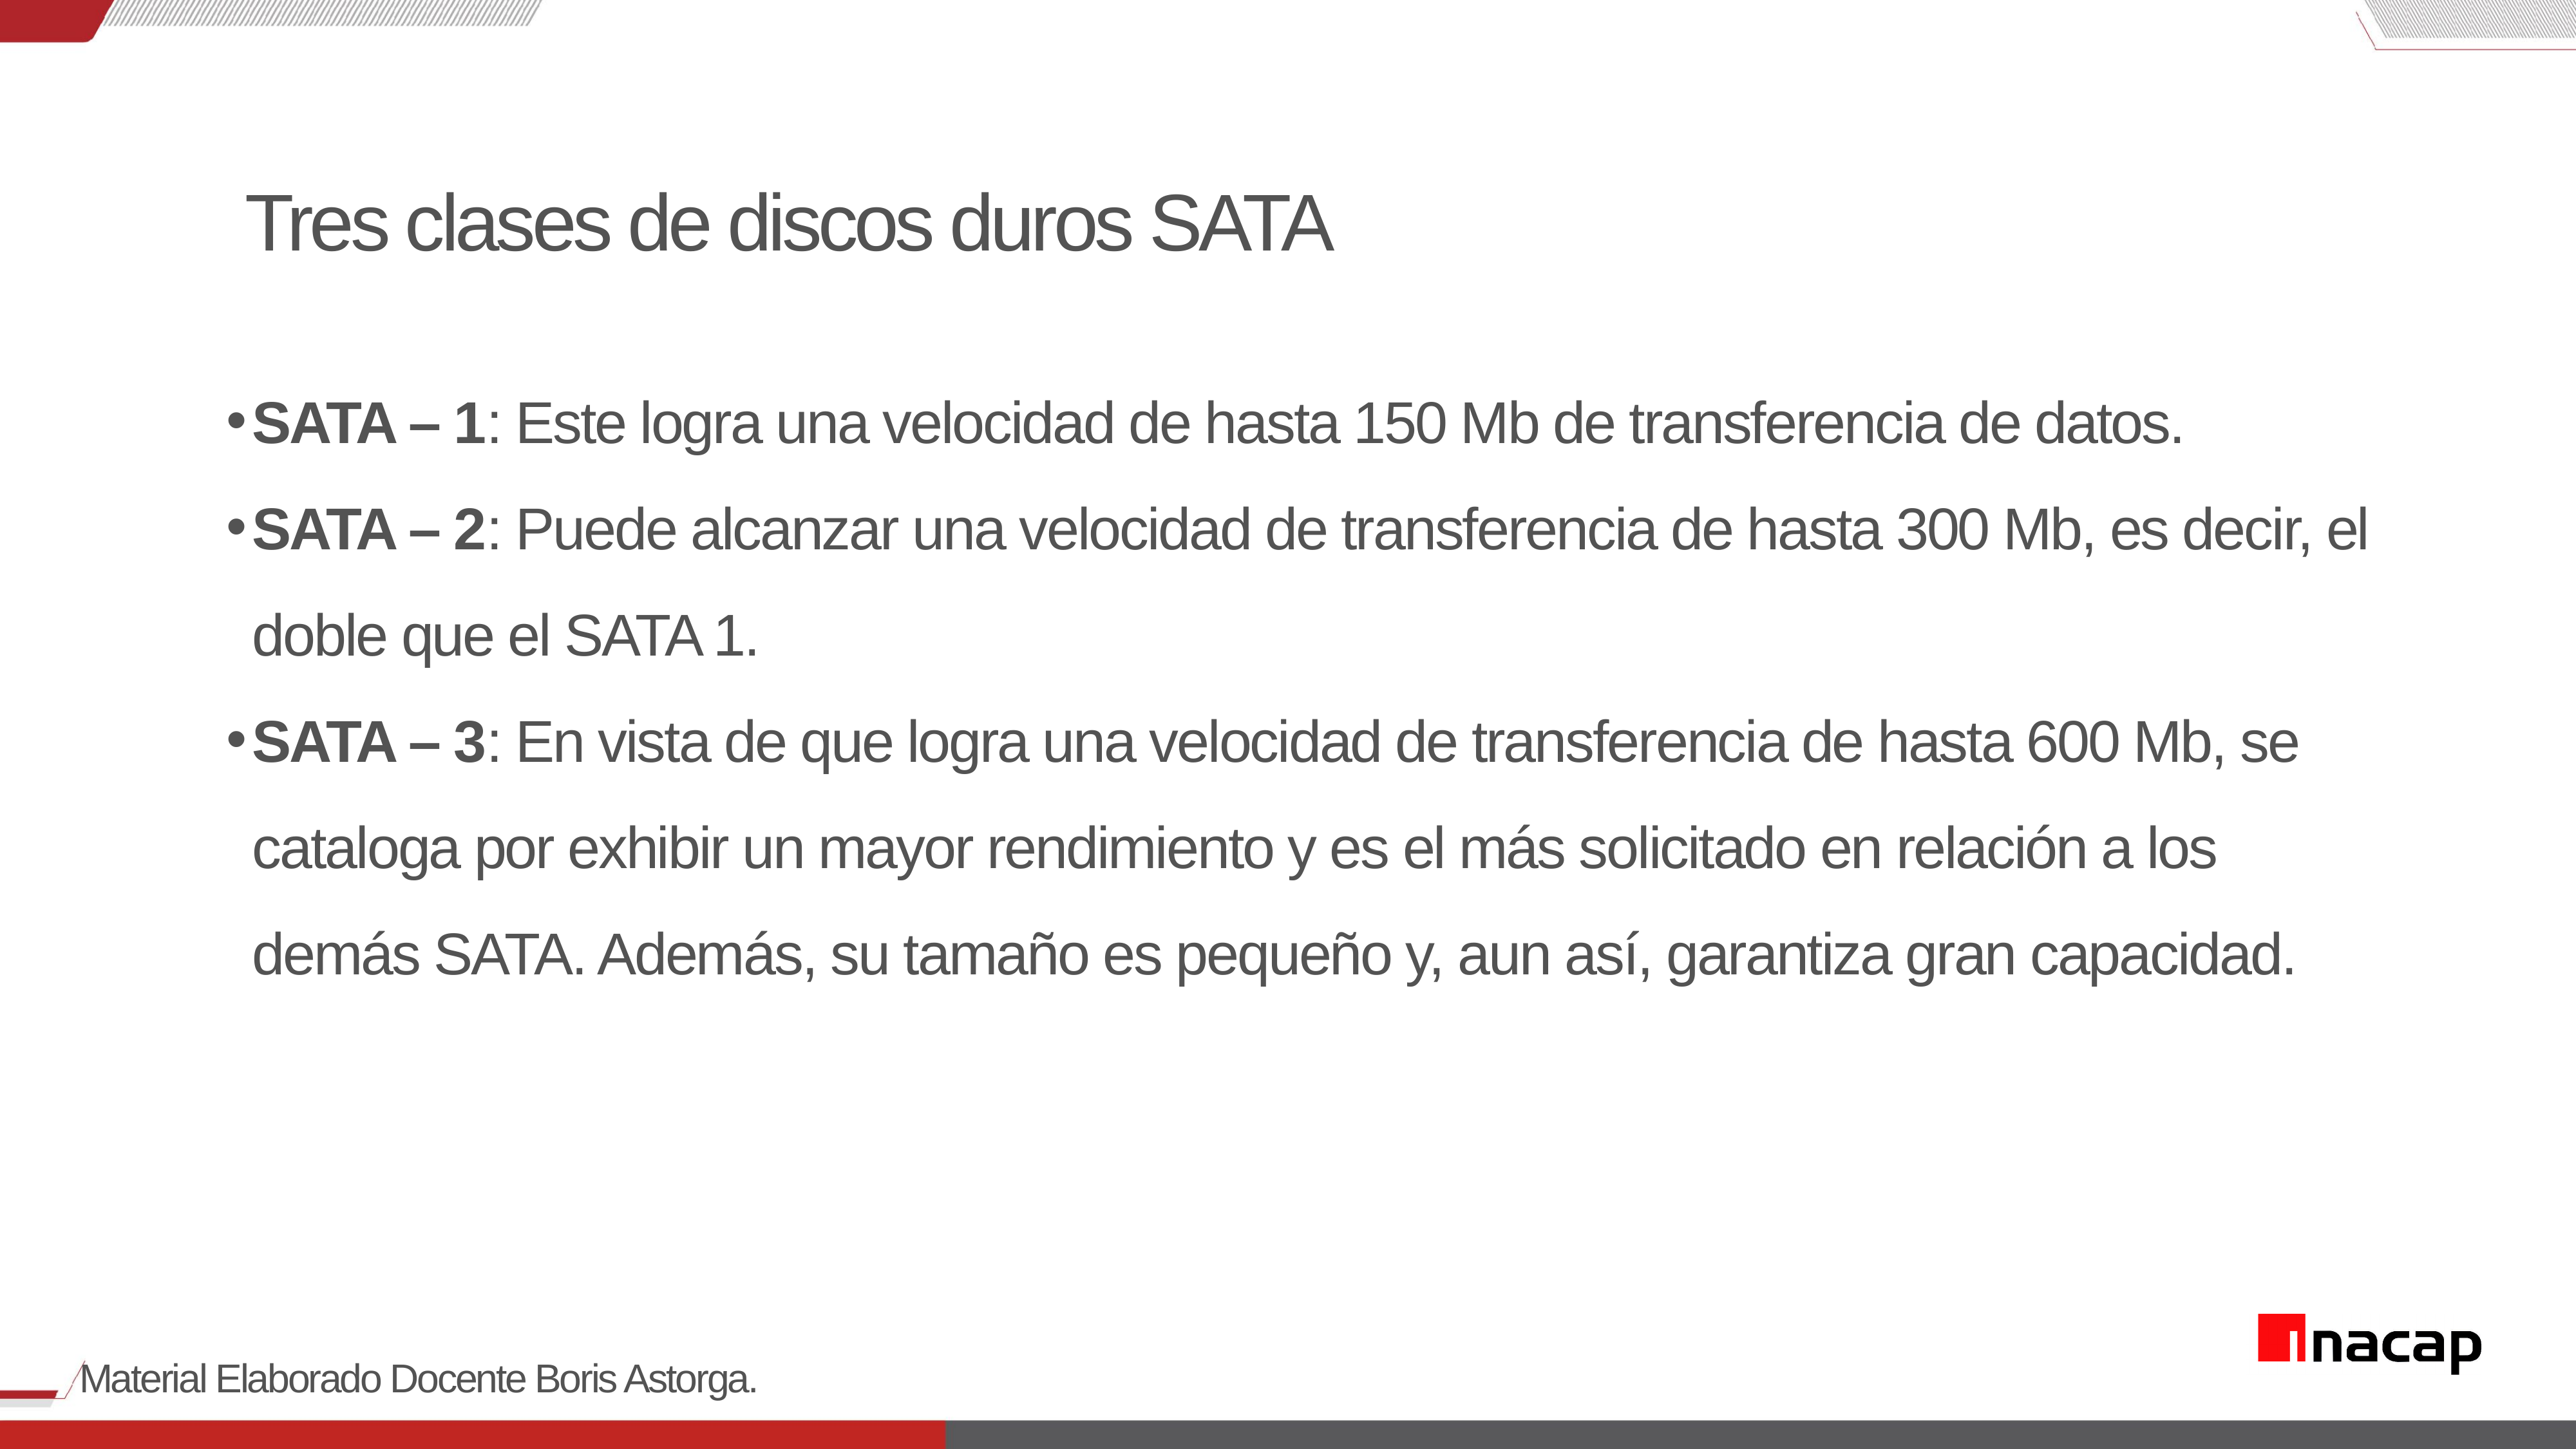

Tres clases de discos duros SATA
SATA – 1: Este logra una velocidad de hasta 150 Mb de transferencia de datos.
SATA – 2: Puede alcanzar una velocidad de transferencia de hasta 300 Mb, es decir, el doble que el SATA 1.
SATA – 3: En vista de que logra una velocidad de transferencia de hasta 600 Mb, se cataloga por exhibir un mayor rendimiento y es el más solicitado en relación a los demás SATA. Además, su tamaño es pequeño y, aun así, garantiza gran capacidad.

Material Elaborado Docente Boris Astorga.